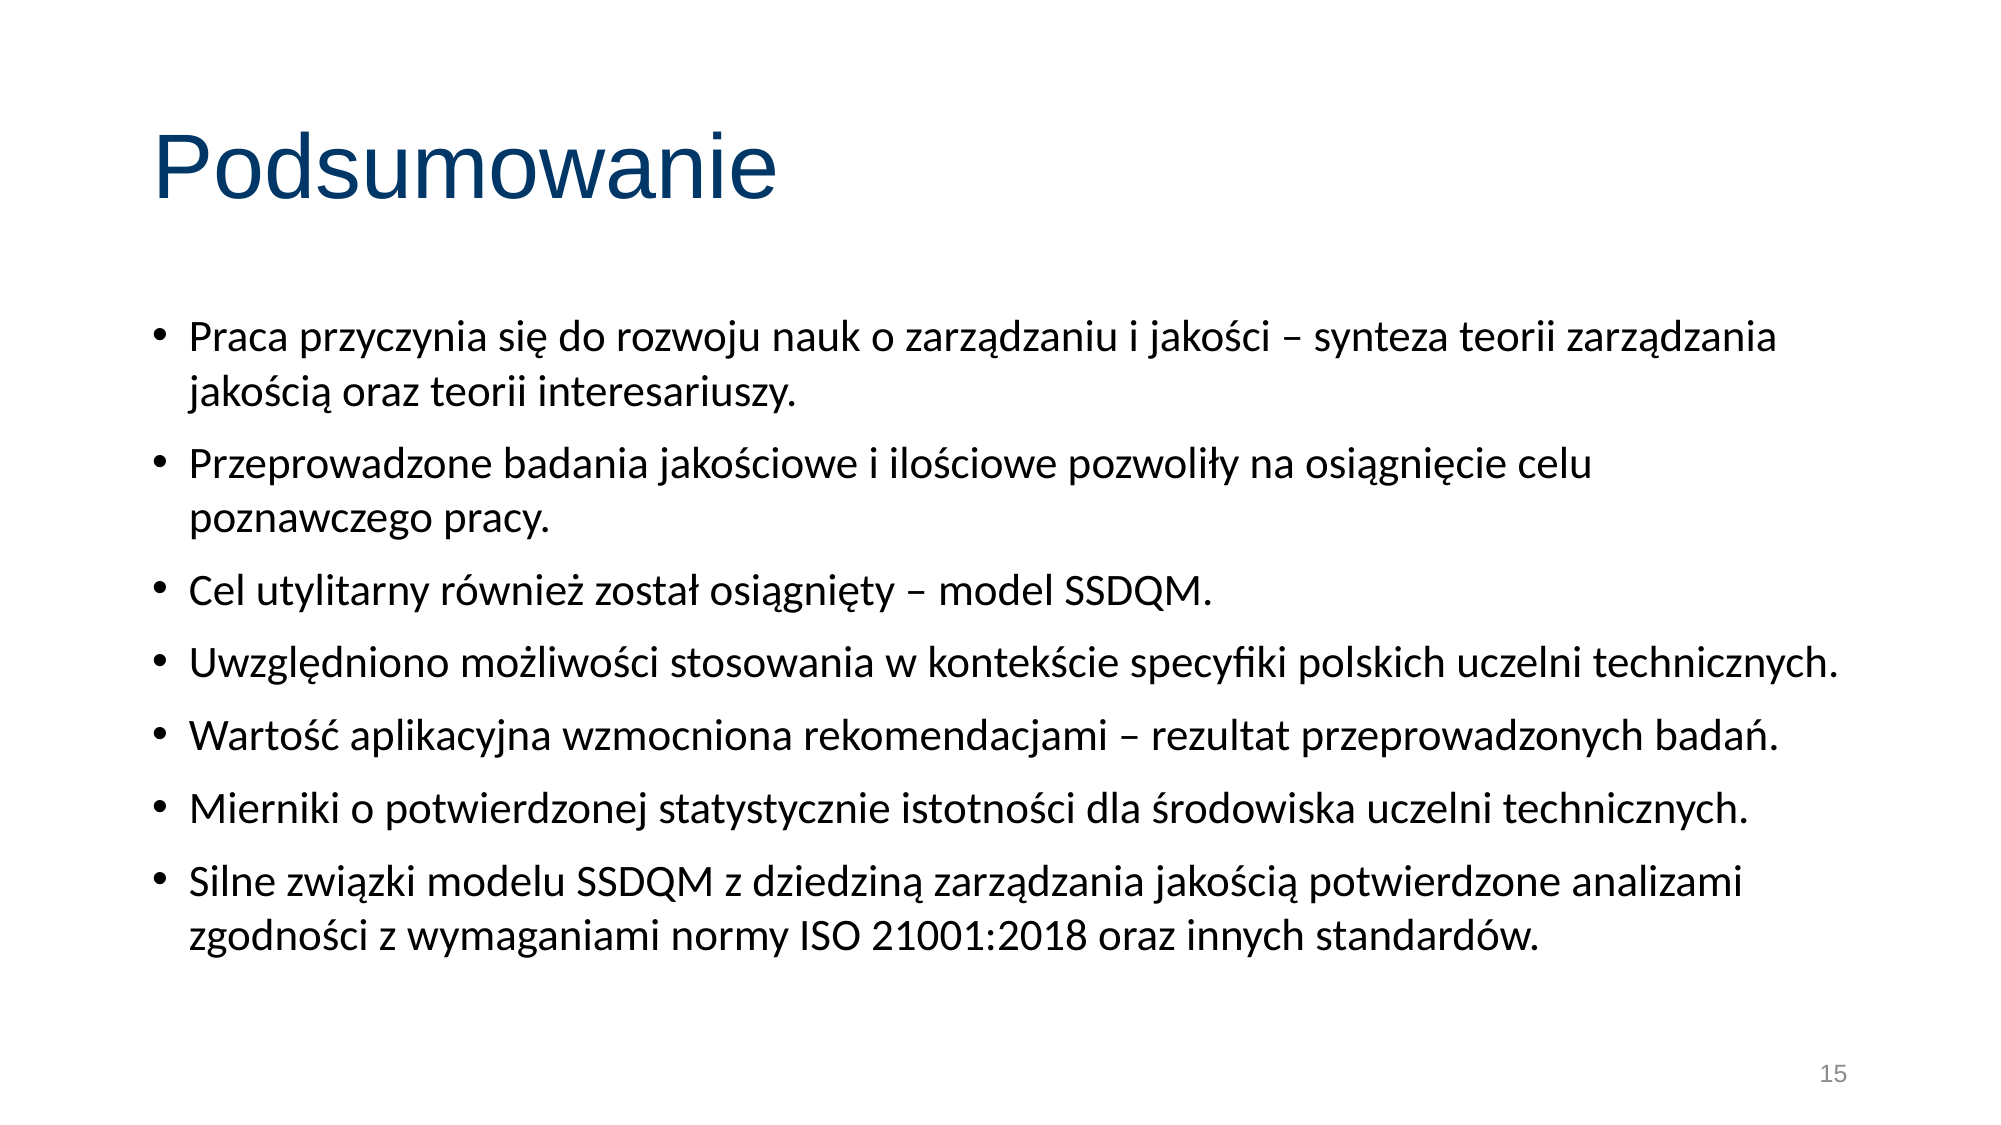

# Podsumowanie
Praca przyczynia się do rozwoju nauk o zarządzaniu i jakości – synteza teorii zarządzania jakością oraz teorii interesariuszy.
Przeprowadzone badania jakościowe i ilościowe pozwoliły na osiągnięcie celu poznawczego pracy.
Cel utylitarny również został osiągnięty – model SSDQM.
Uwzględniono możliwości stosowania w kontekście specyfiki polskich uczelni technicznych.
Wartość aplikacyjna wzmocniona rekomendacjami – rezultat przeprowadzonych badań.
Mierniki o potwierdzonej statystycznie istotności dla środowiska uczelni technicznych.
Silne związki modelu SSDQM z dziedziną zarządzania jakością potwierdzone analizami zgodności z wymaganiami normy ISO 21001:2018 oraz innych standardów.
15